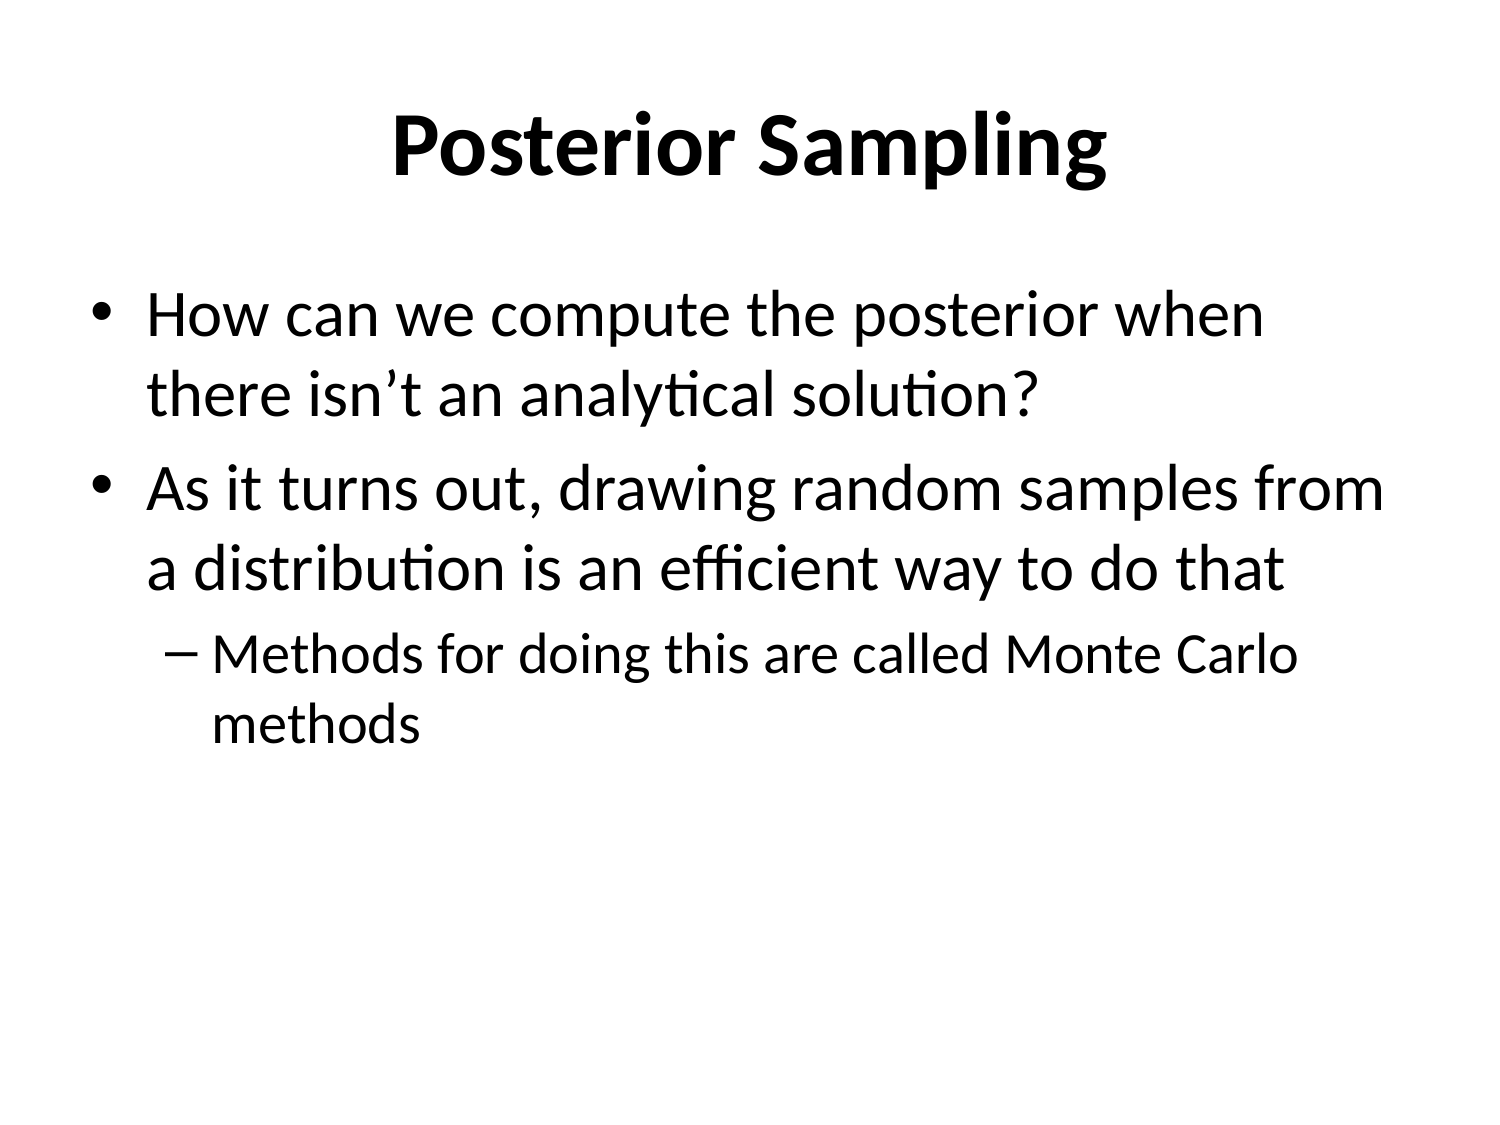

# Posterior Sampling
How can we compute the posterior when there isn’t an analytical solution?
As it turns out, drawing random samples from a distribution is an efficient way to do that
Methods for doing this are called Monte Carlo methods